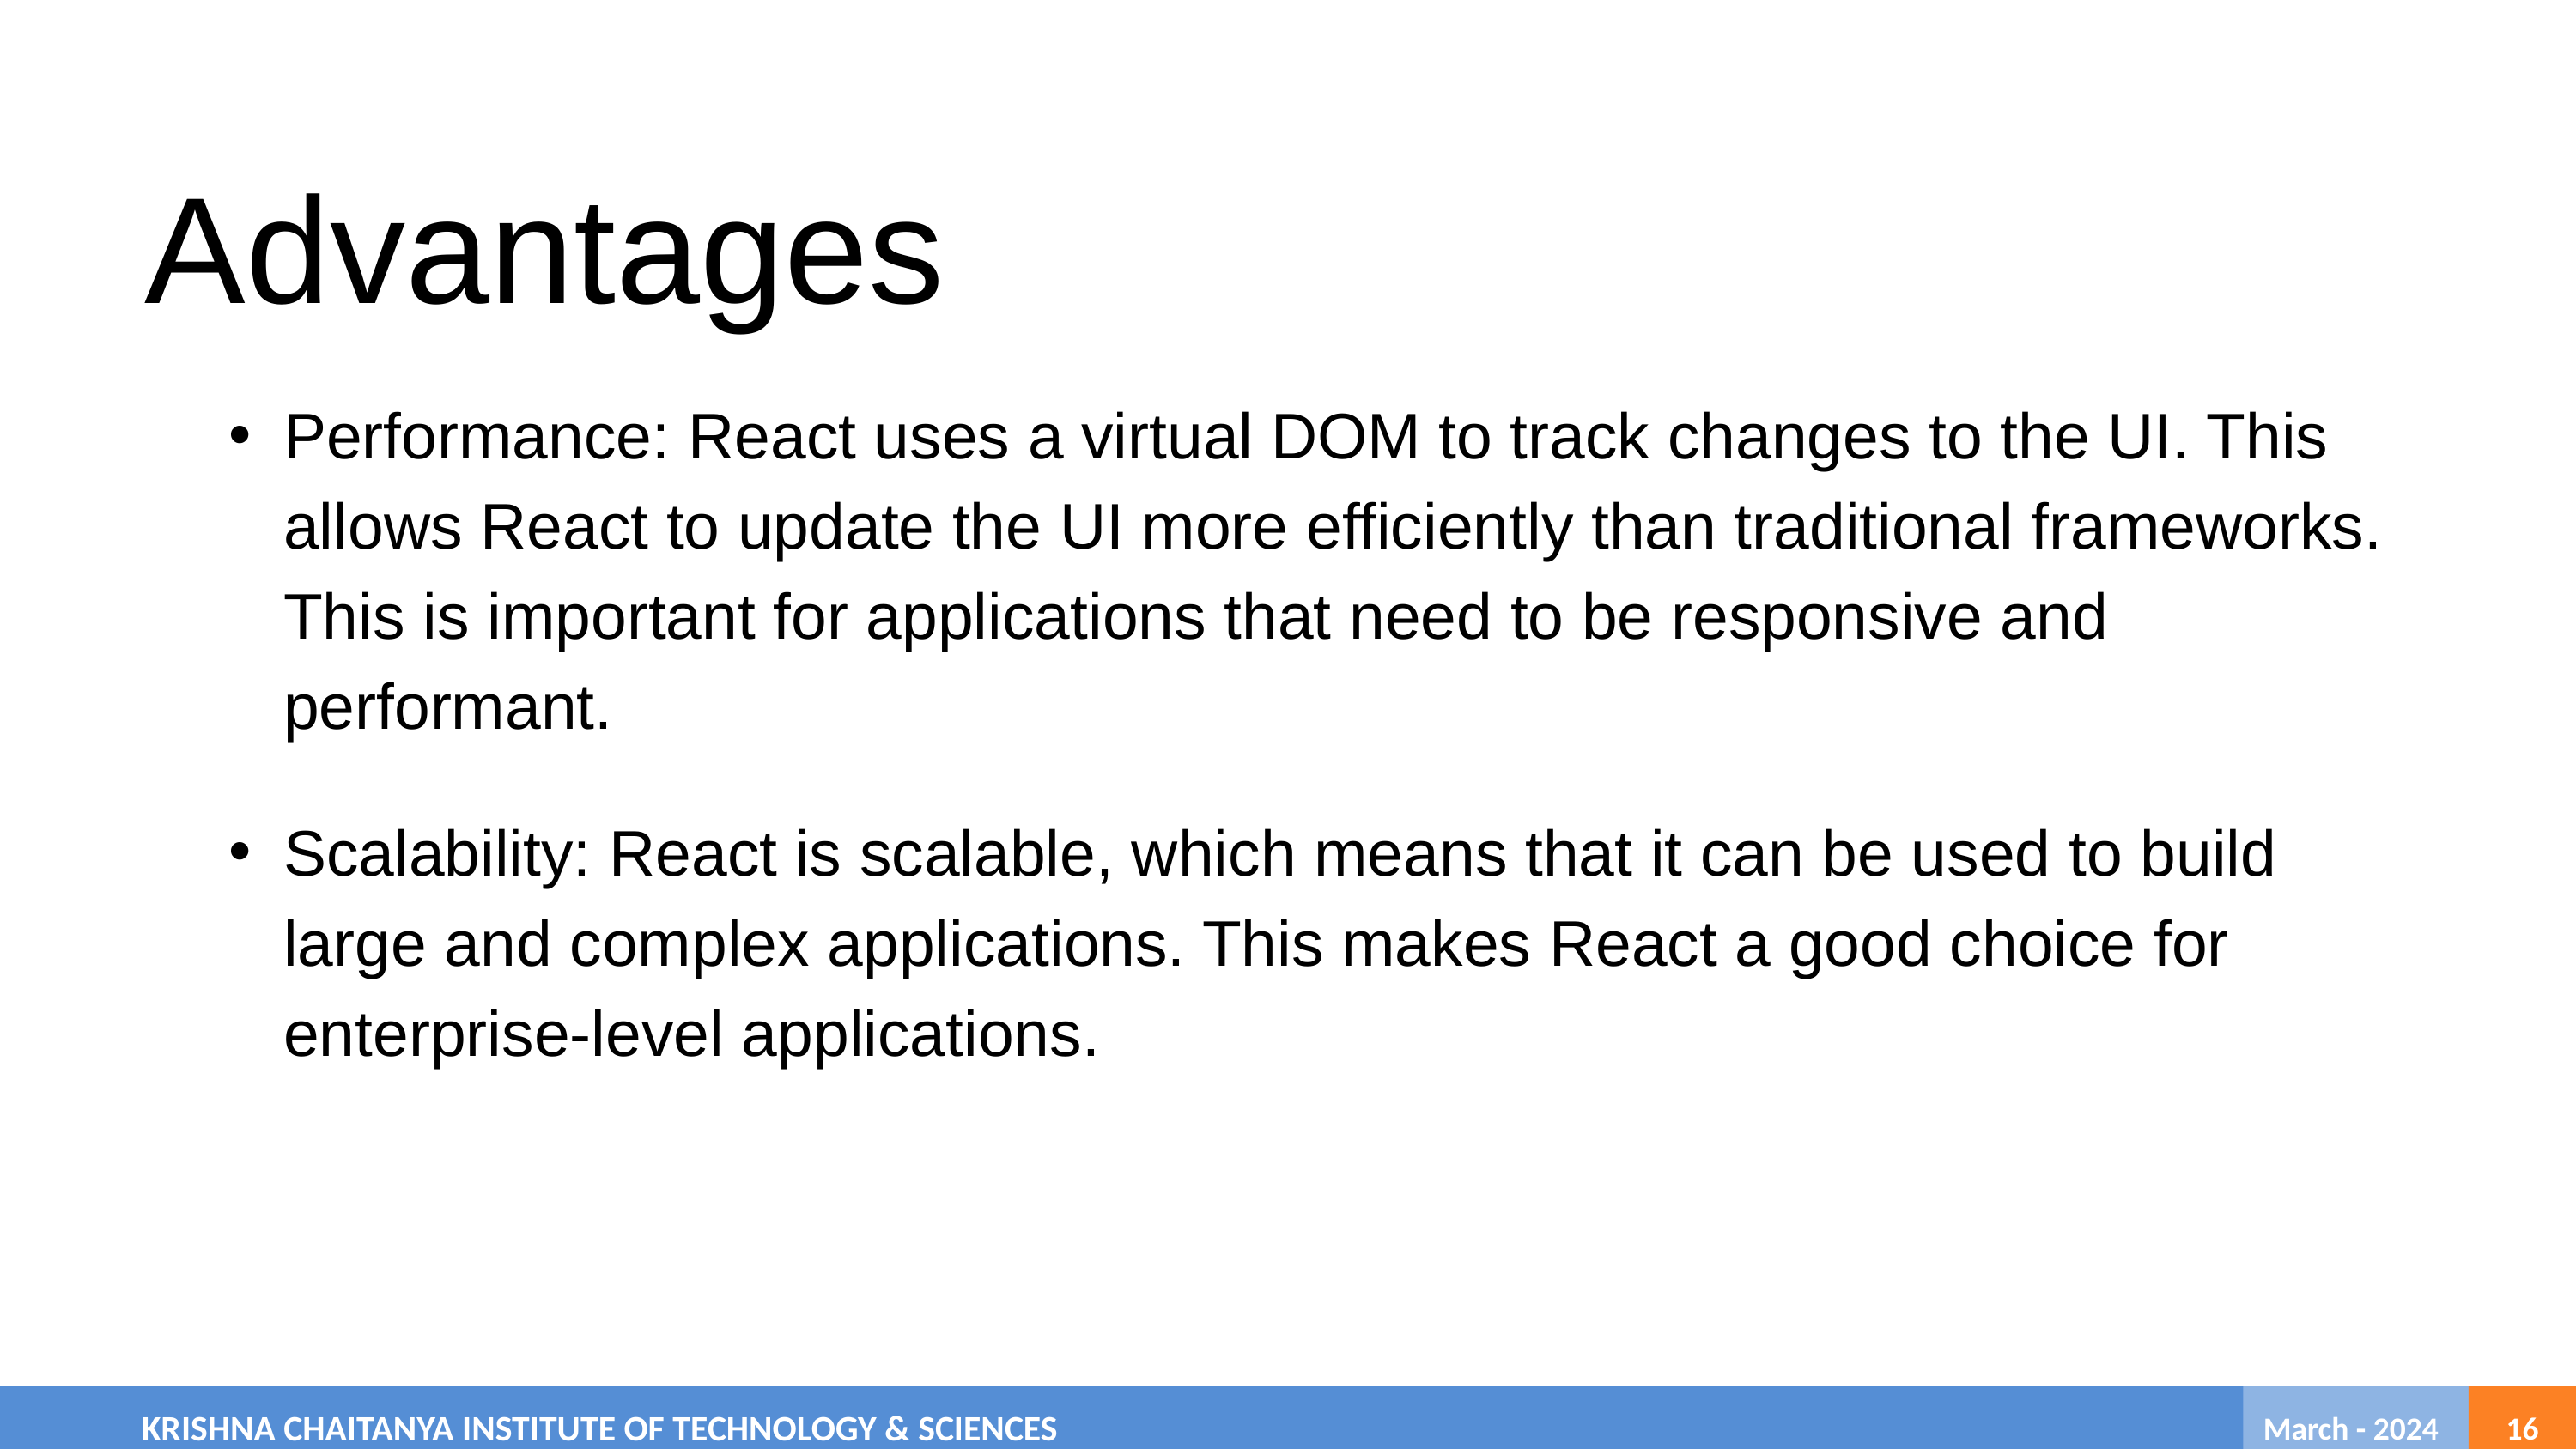

Advantages
Performance: React uses a virtual DOM to track changes to the UI. This allows React to update the UI more efficiently than traditional frameworks. This is important for applications that need to be responsive and performant.
Scalability: React is scalable, which means that it can be used to build large and complex applications. This makes React a good choice for enterprise-level applications.

	KRISHNA CHAITANYA INSTITUTE OF TECHNOLOGY & SCIENCES
 March - 2024
16